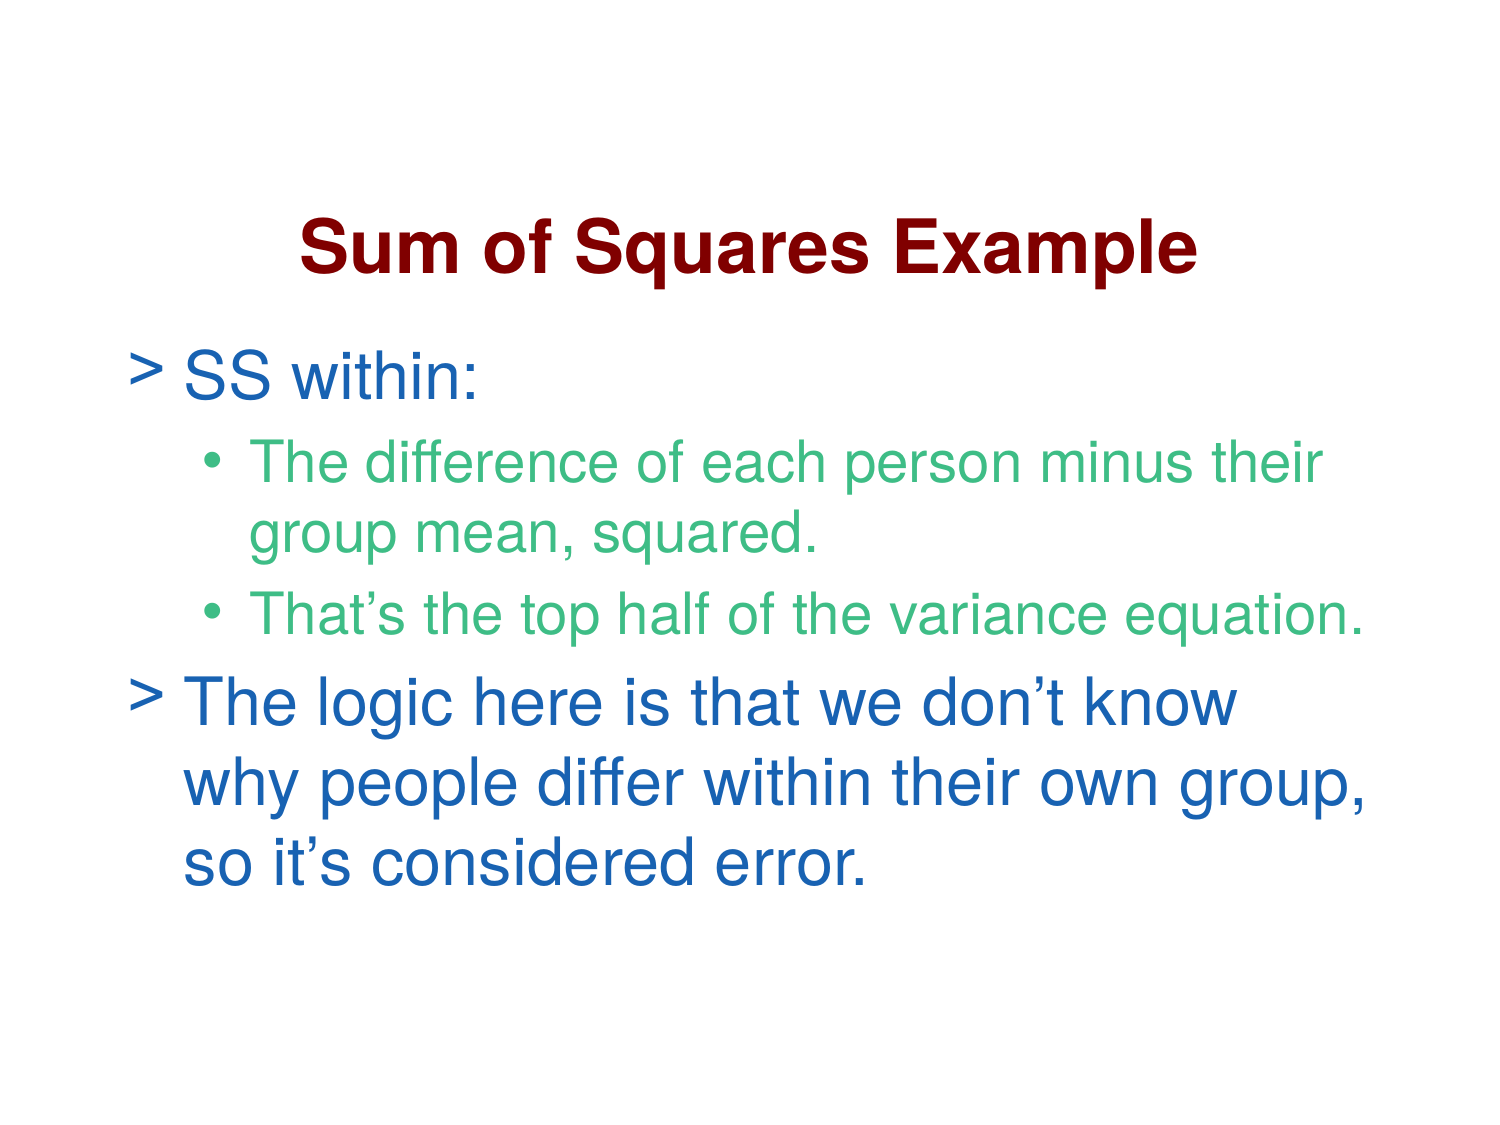

# Sum of Squares Example
SS within:
The difference of each person minus their group mean, squared.
That’s the top half of the variance equation.
The logic here is that we don’t know why people differ within their own group, so it’s considered error.